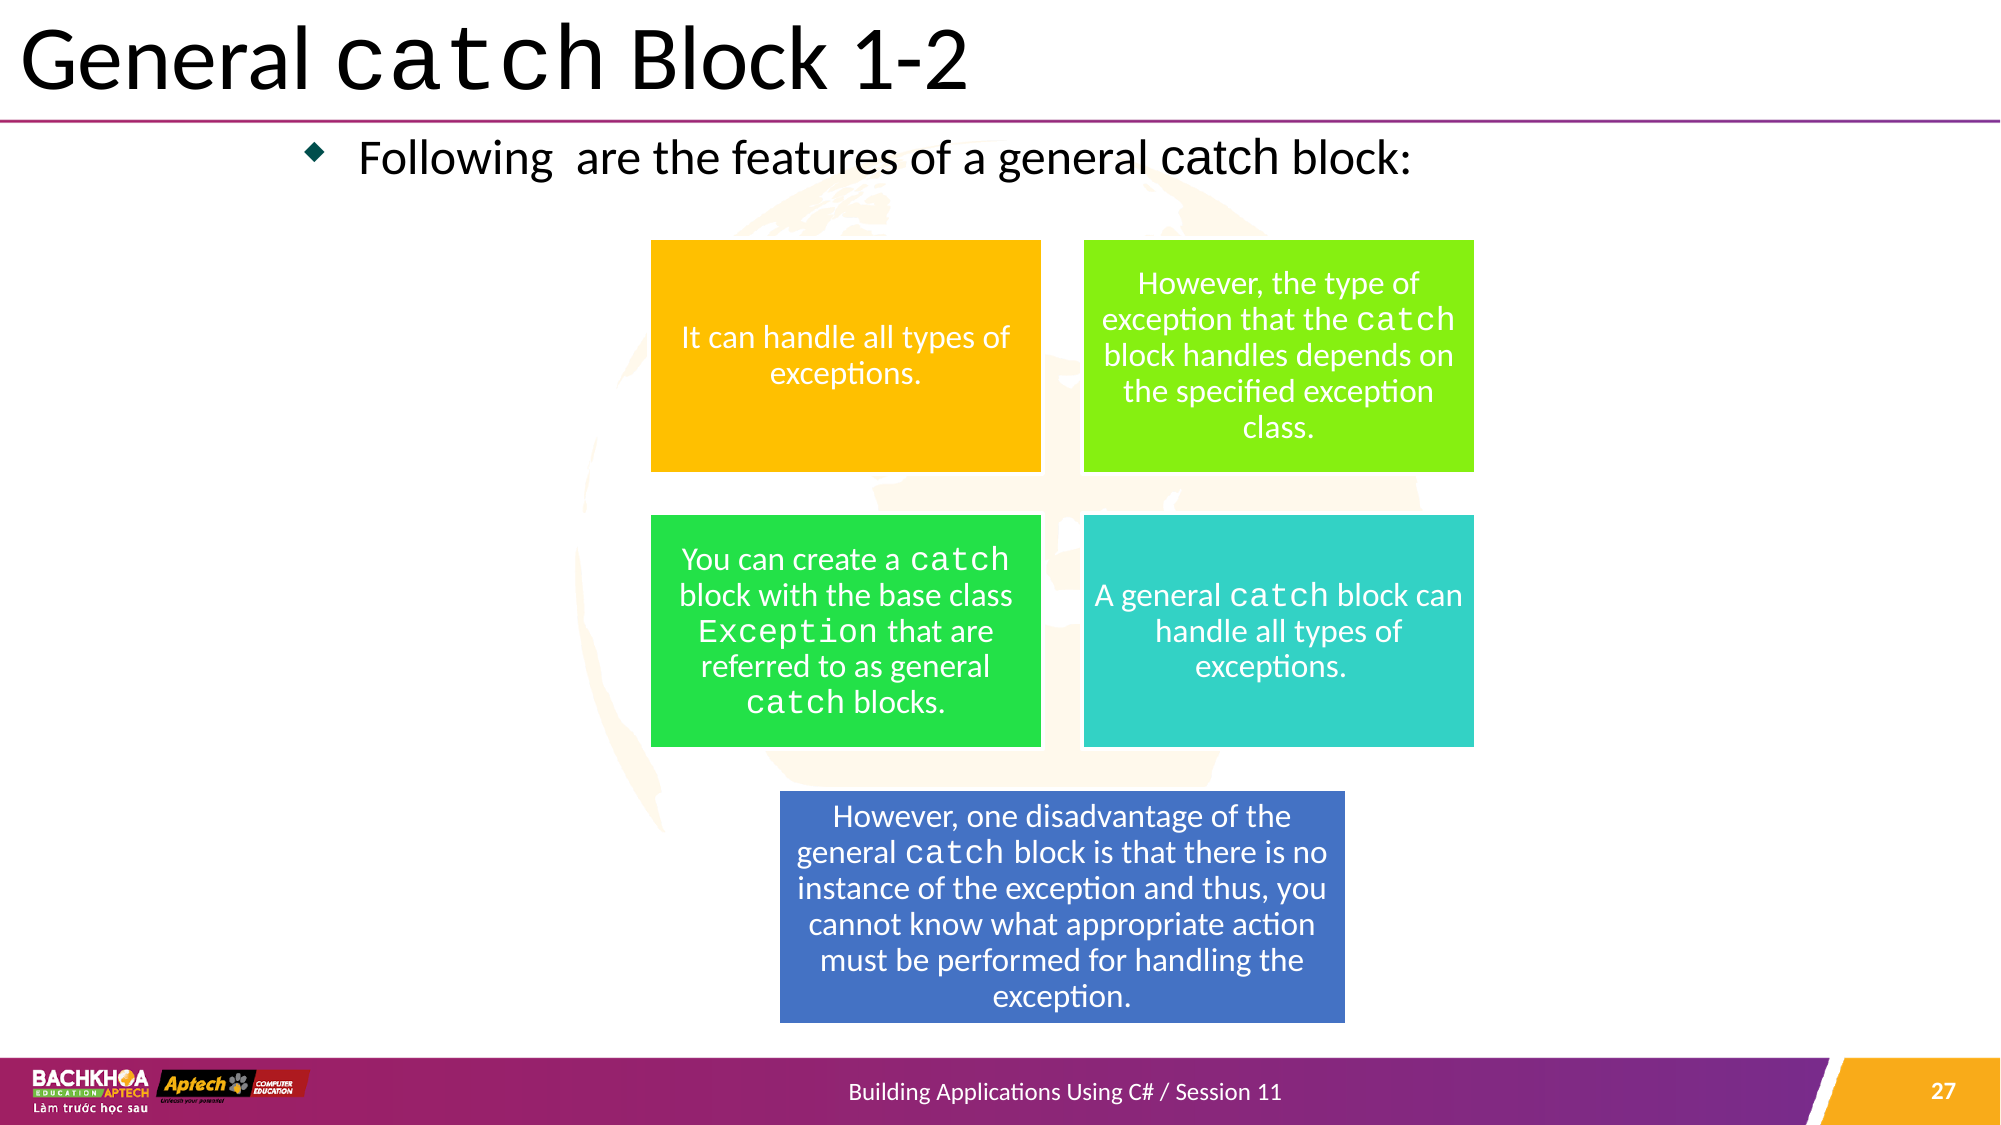

# General catch Block 1-2
Following  are the features of a general catch block:

It can handle all types of exceptions.
However, the type of exception that the catch block handles depends on the specified exception class.
You can create a catch block with the base class Exception that are referred to as general catch blocks.
A general catch block can handle all types of exceptions.
However, one disadvantage of the general catch block is that there is no instance of the exception and thus, you cannot know what appropriate action must be performed for handling the exception.

27
Building Applications Using C# / Session 11